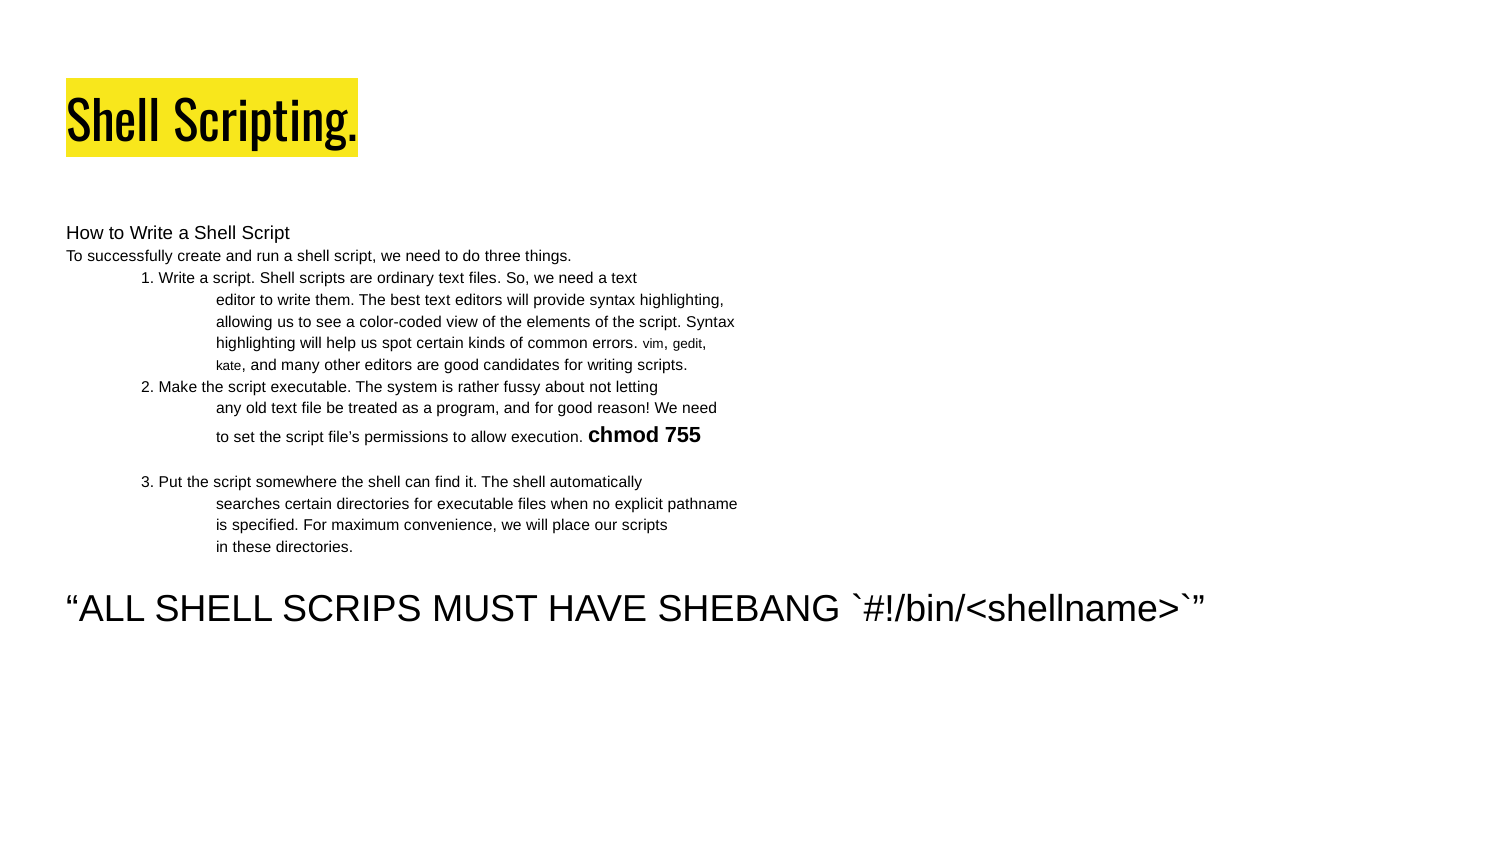

# Shell Scripting.
How to Write a Shell Script
To successfully create and run a shell script, we need to do three things.
1. Write a script. Shell scripts are ordinary text files. So, we need a text
editor to write them. The best text editors will provide syntax highlighting,
allowing us to see a color-coded view of the elements of the script. Syntax
highlighting will help us spot certain kinds of common errors. vim, gedit,
kate, and many other editors are good candidates for writing scripts.
2. Make the script executable. The system is rather fussy about not letting
any old text file be treated as a program, and for good reason! We need
to set the script file’s permissions to allow execution. chmod 755

3. Put the script somewhere the shell can find it. The shell automatically
searches certain directories for executable files when no explicit pathname
is specified. For maximum convenience, we will place our scripts
in these directories.

“ALL SHELL SCRIPS MUST HAVE SHEBANG `#!/bin/<shellname>`”